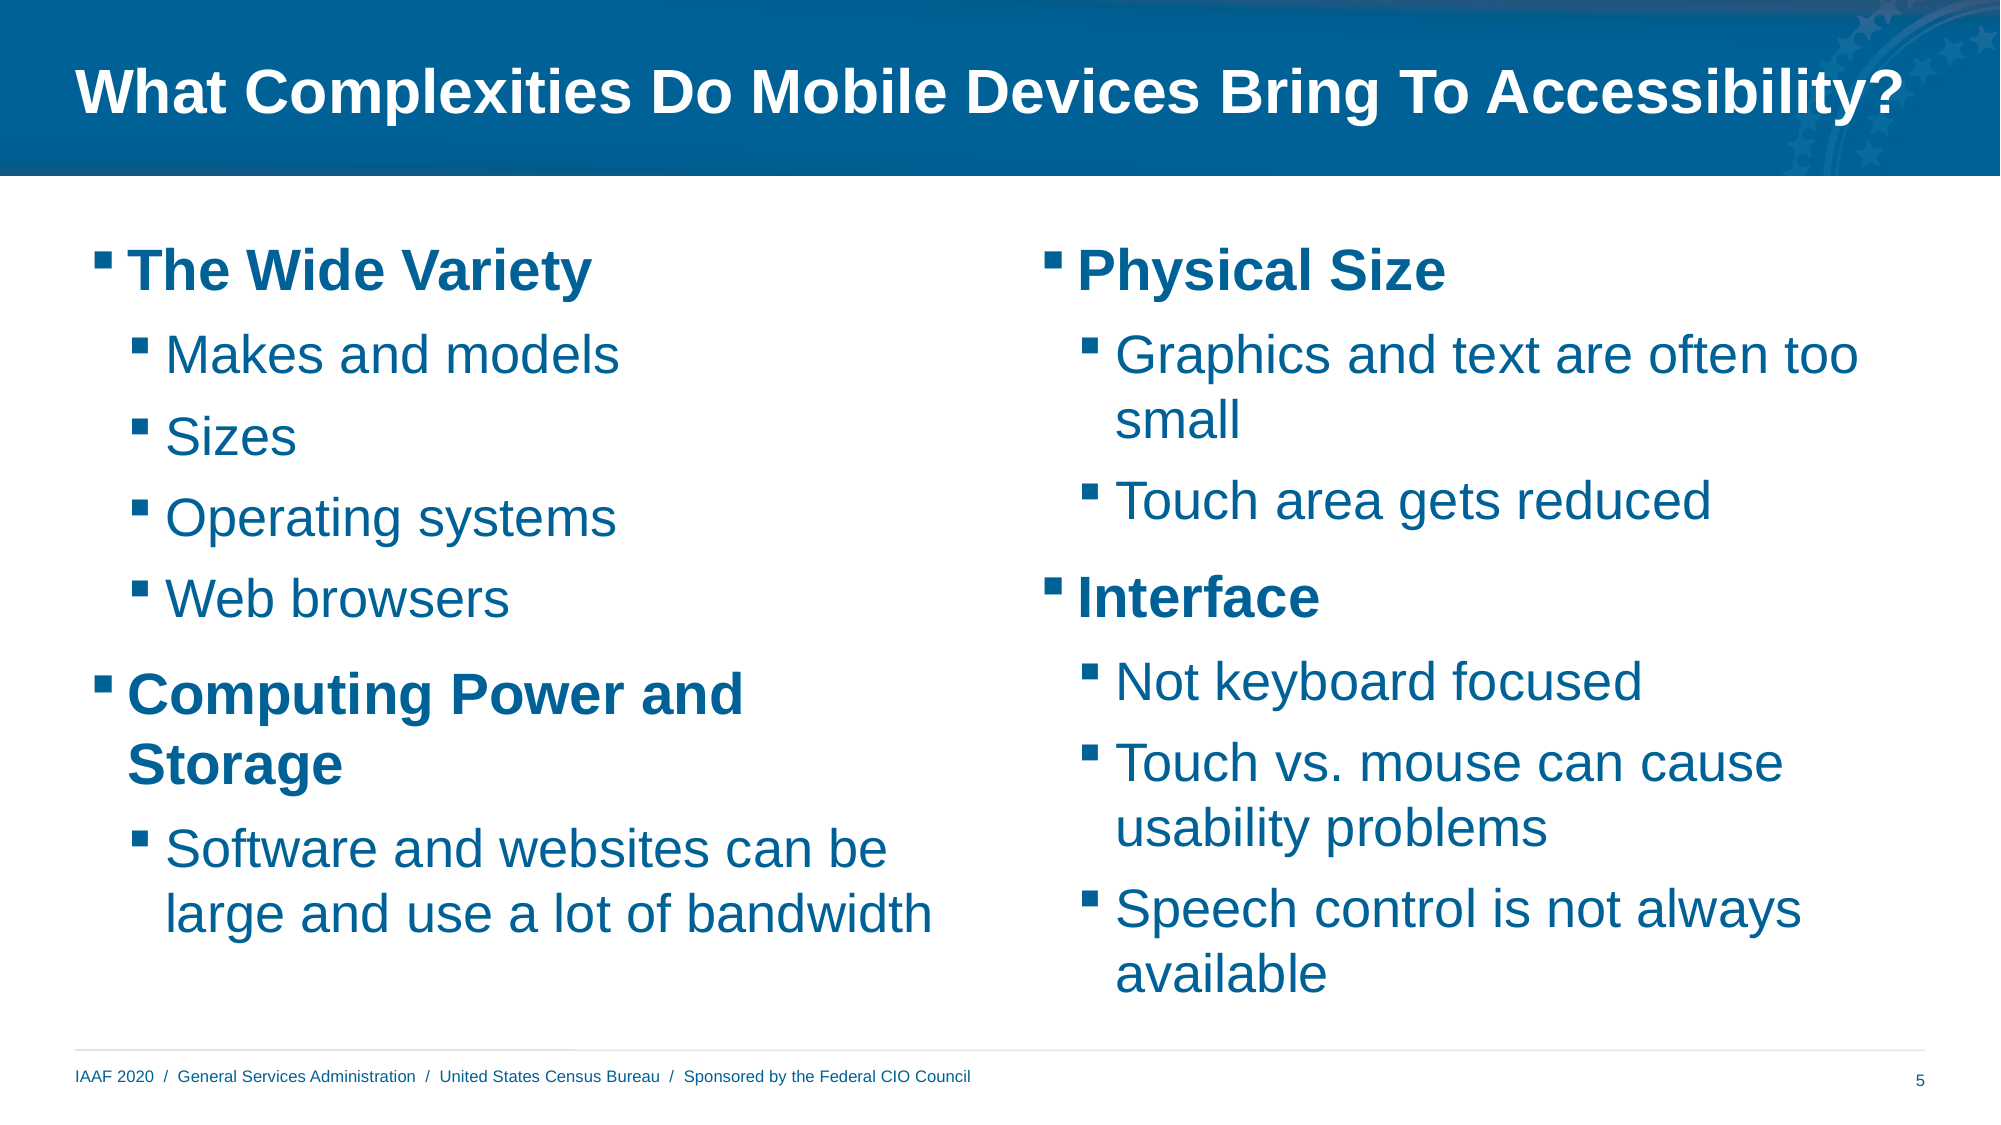

# What Complexities Do Mobile Devices Bring To Accessibility?
The Wide Variety
Makes and models
Sizes
Operating systems
Web browsers
Computing Power and Storage
Software and websites can be large and use a lot of bandwidth

Physical Size
Graphics and text are often too small
Touch area gets reduced
Interface
Not keyboard focused
Touch vs. mouse can cause usability problems
Speech control is not always available
5